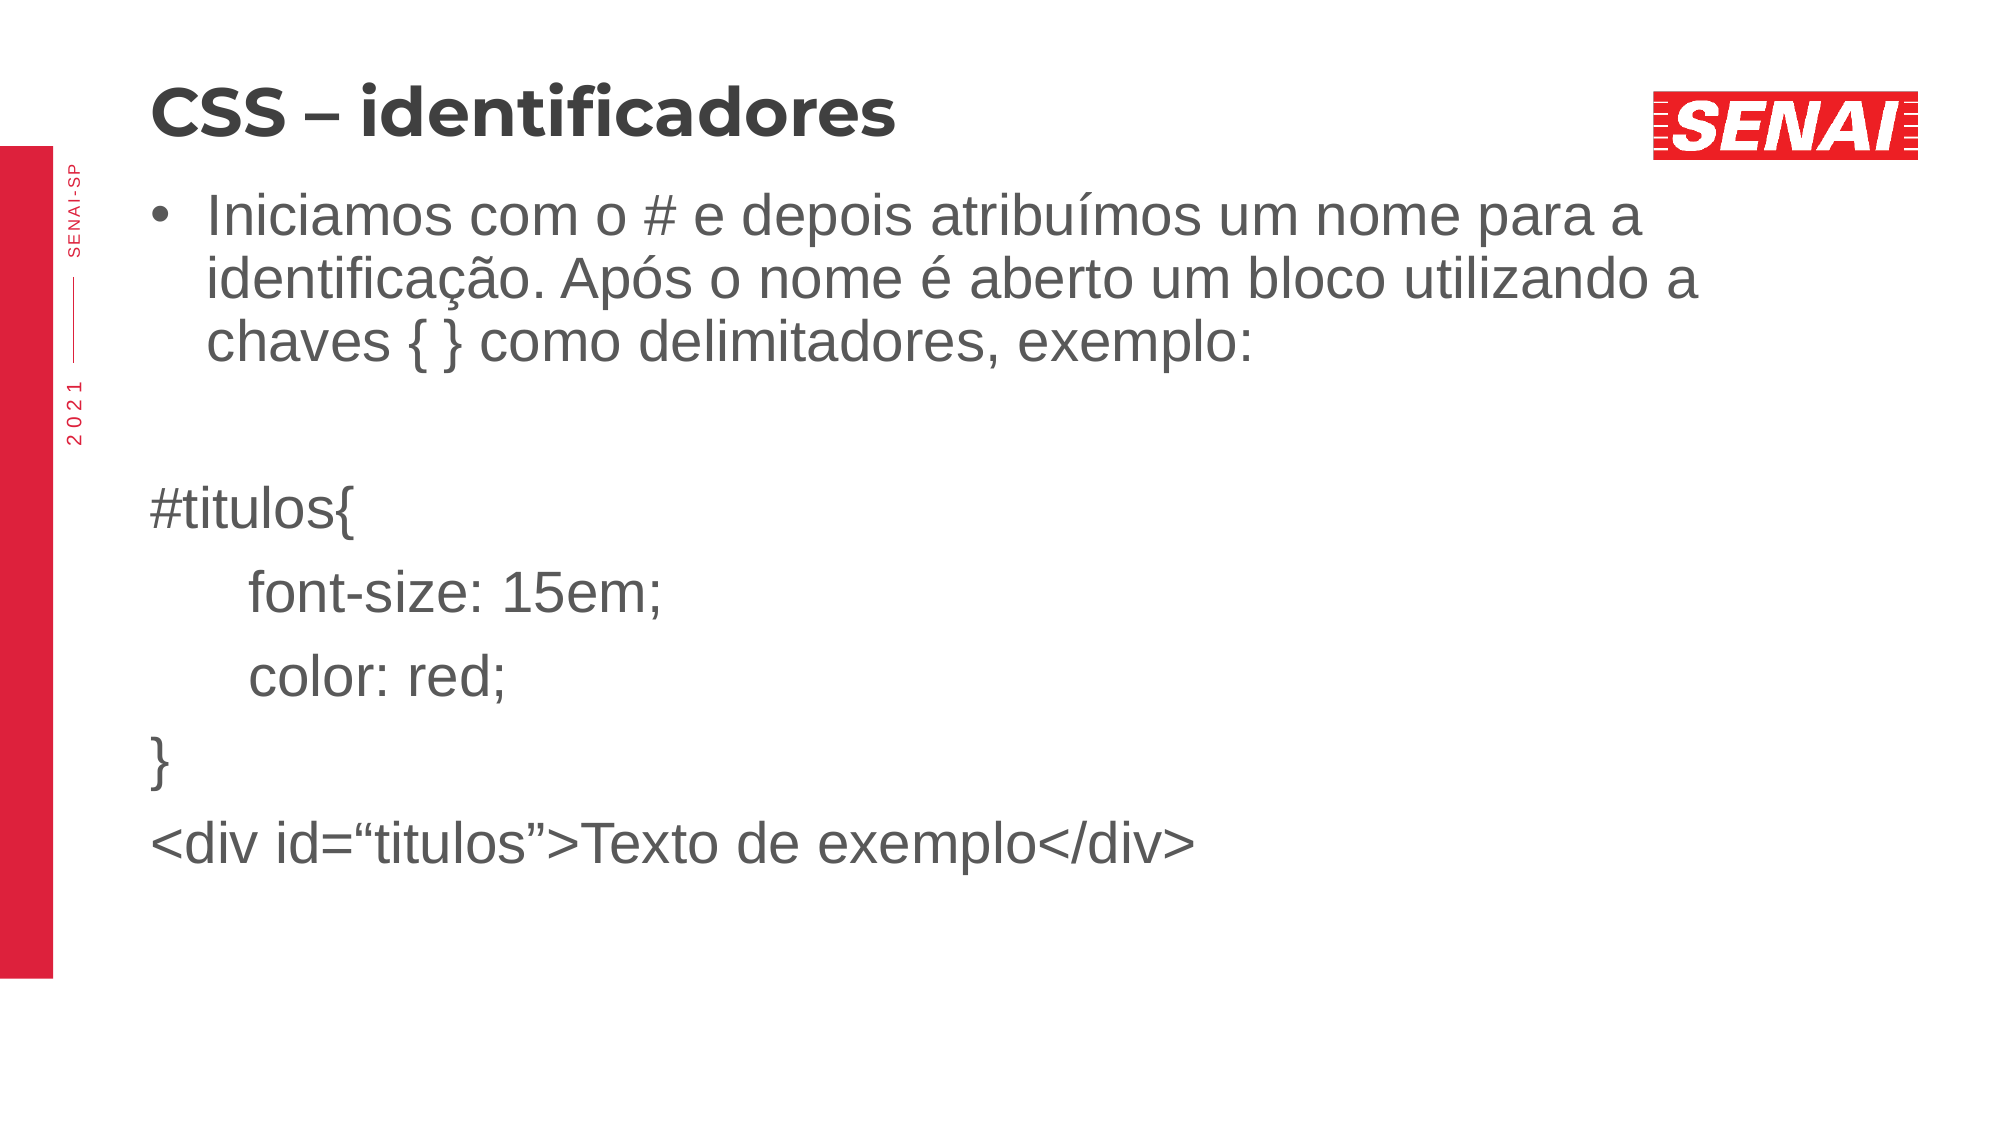

# CSS – identificadores
Iniciamos com o # e depois atribuímos um nome para a identificação. Após o nome é aberto um bloco utilizando a chaves { } como delimitadores, exemplo:

#titulos{
      font-size: 15em;
      color: red;
}
<div id=“titulos”>Texto de exemplo</div>